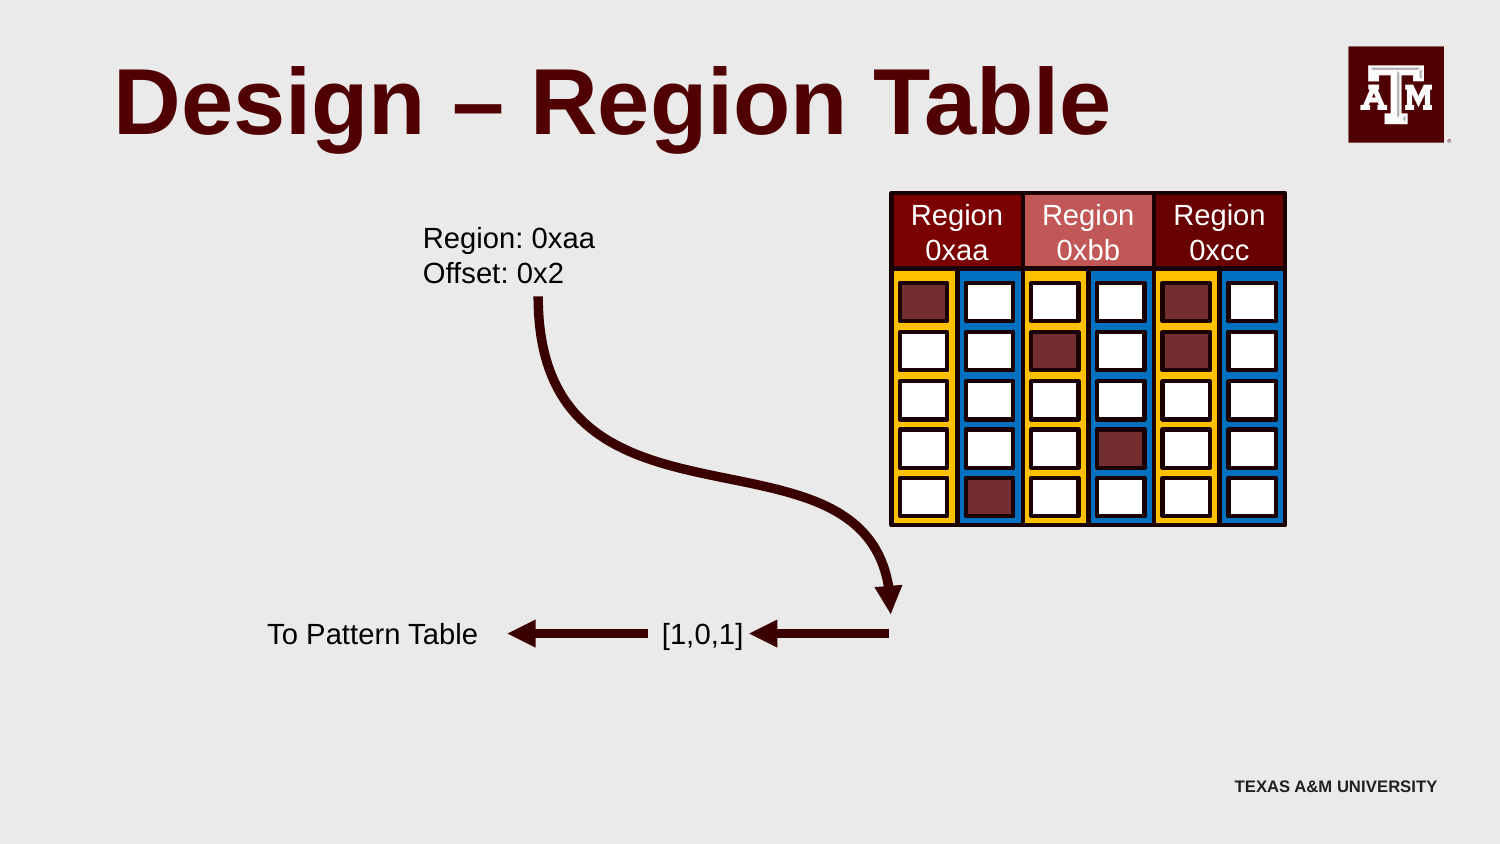

# Design – Region Table
Region
0xbb
Region
0xcc
Region 0xaa
Region: 0xaa
Offset: 0x2

To Pattern Table
[1,0,1]